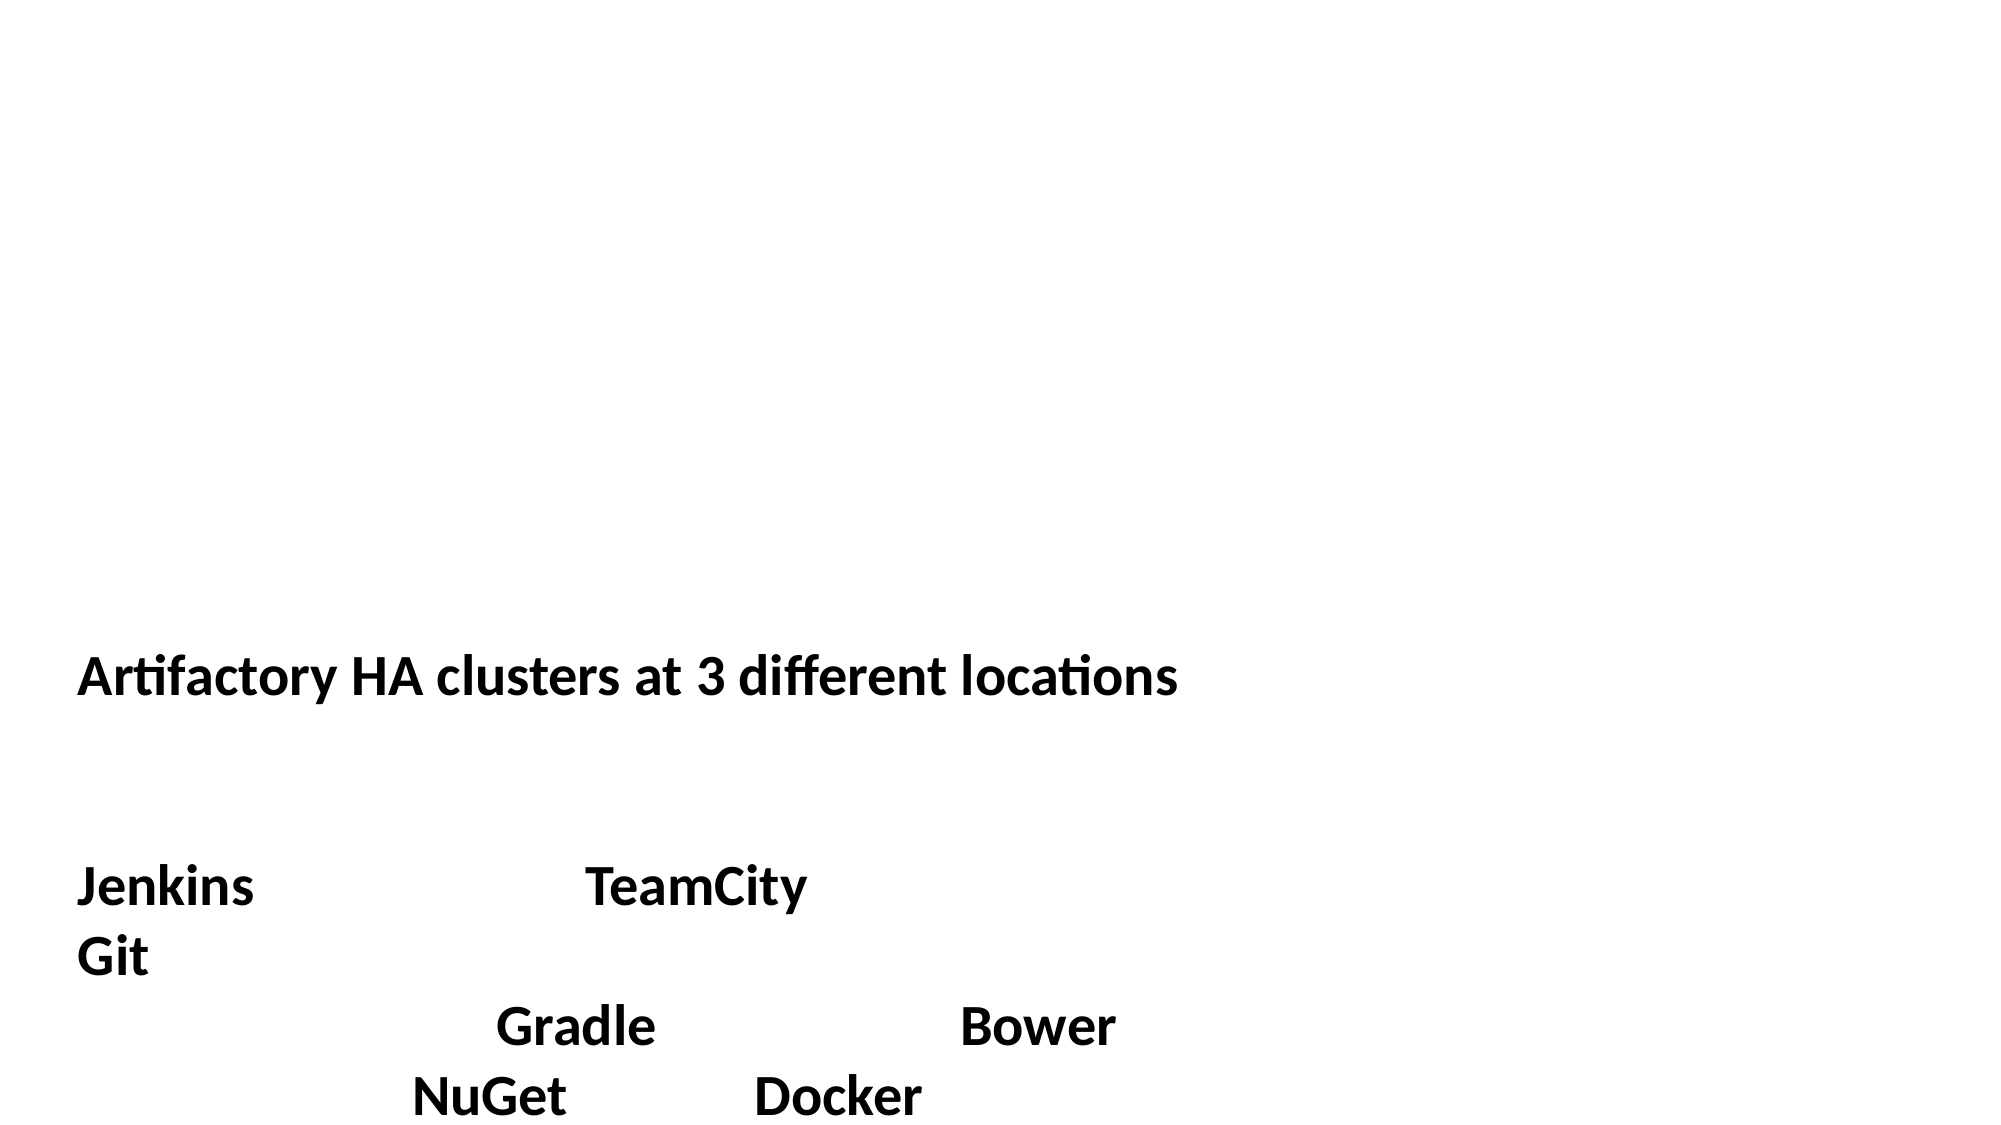

From: <Sales Team>
To: <Solution Engineering Team>

Subject: Pre Sales for Acme Corp

Date:
Attendees:

Requirements:
Artifactory HA clusters at 3 different locations

Tools and environment:
Jenkins (2 locations), TeamCity (1 location)
Git with workflows
Android dev with Gradle, JS dev with Bower, also a bit of Rubygems and .Net with NuGet. Heavy Docker